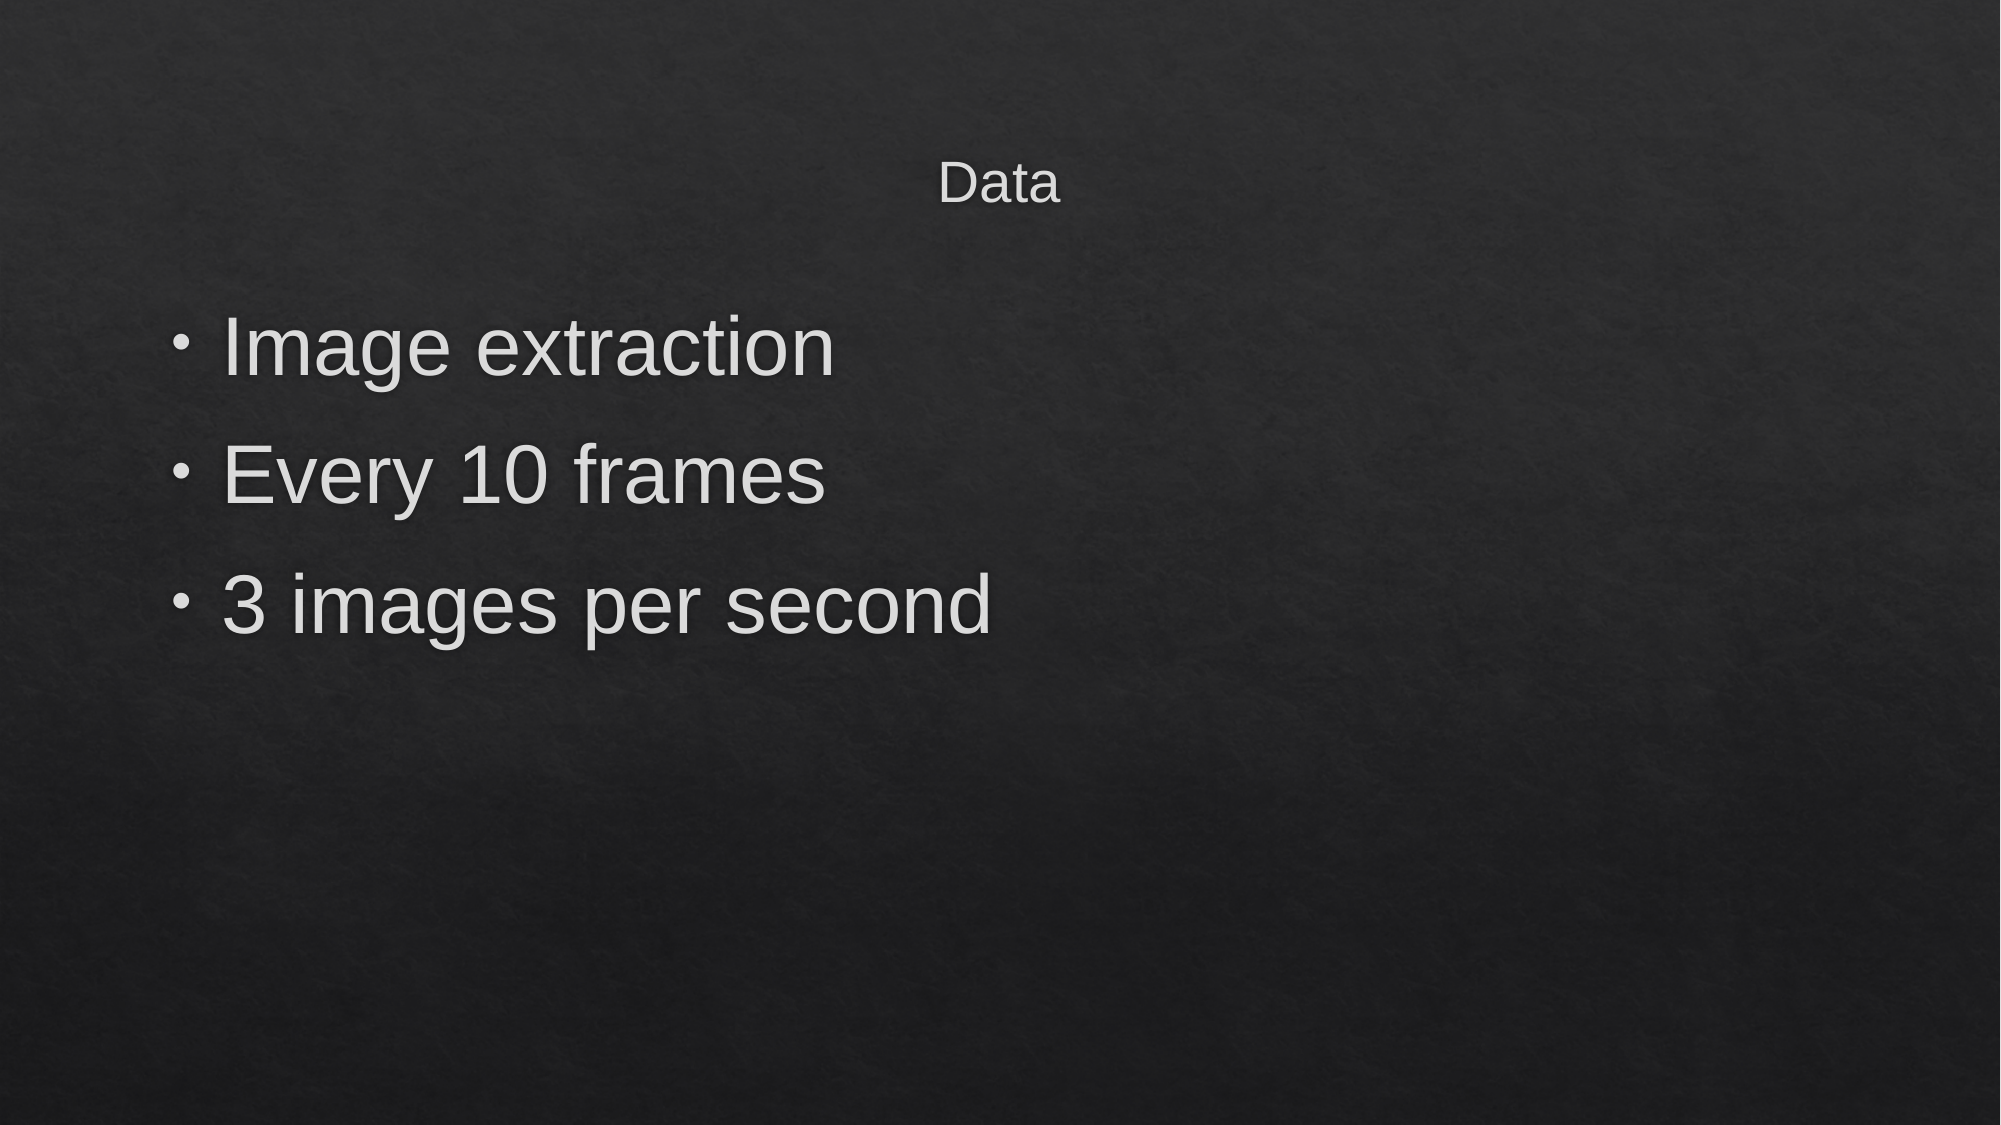

# Data
Image extraction
Every 10 frames
3 images per second